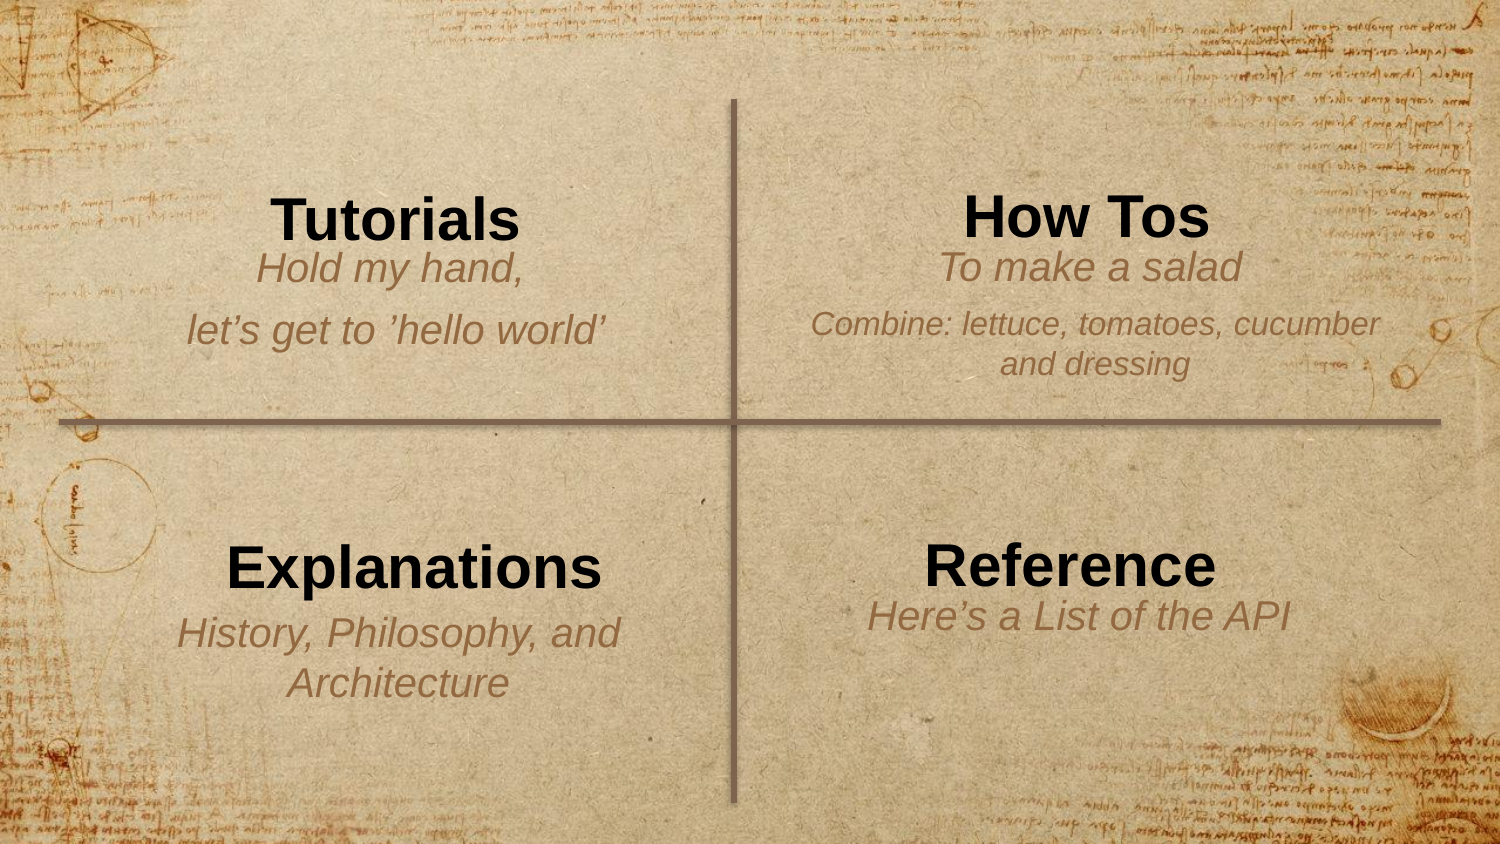

How Tos
Tutorials
To make a salad
Combine: lettuce, tomatoes, cucumber and dressing
Hold my hand,
let’s get to ’hello world’
Reference
Explanations
Here’s a List of the API
History, Philosophy, and Architecture